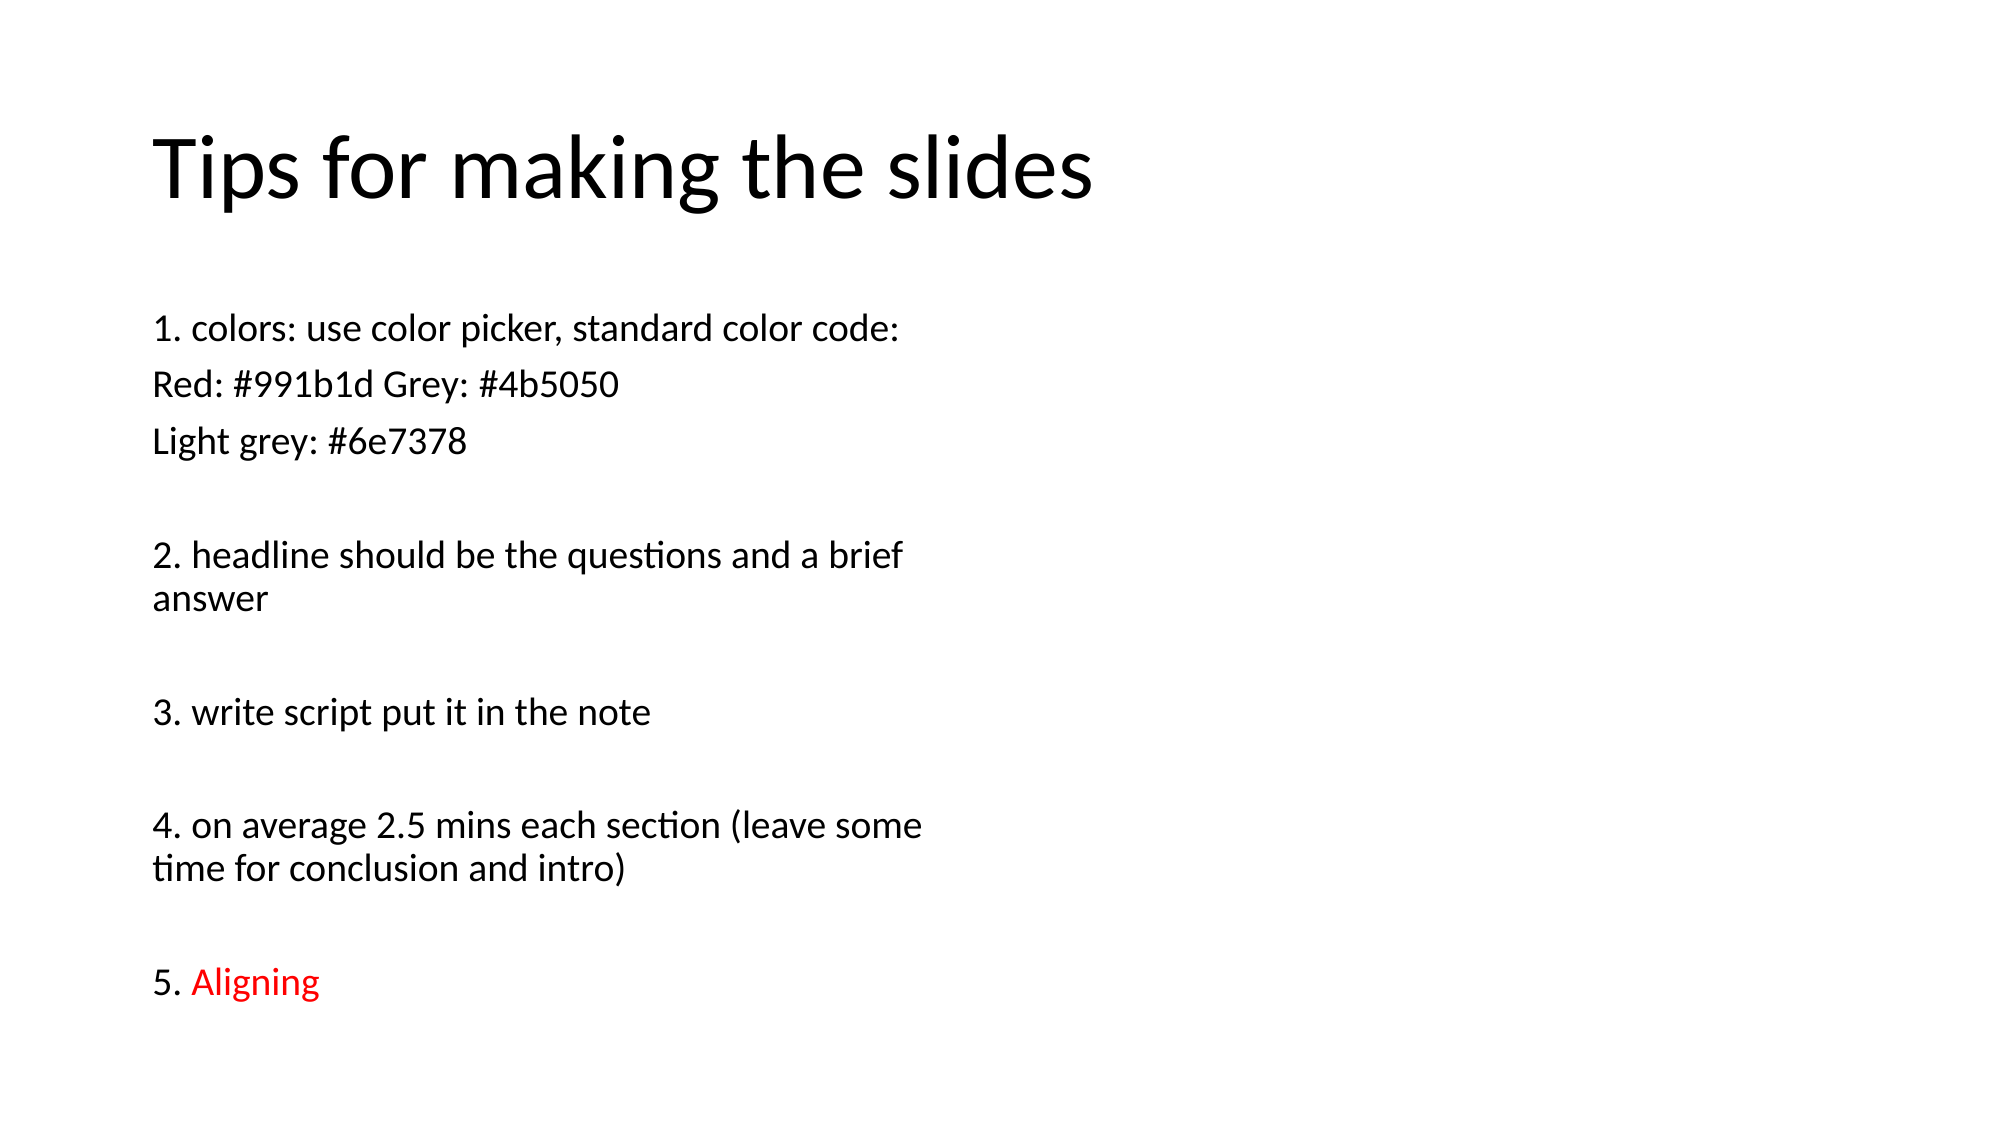

# Tips for making the slides
1. colors: use color picker, standard color code:
Red: #991b1d Grey: #4b5050
Light grey: #6e7378

2. headline should be the questions and a brief answer

3. write script put it in the note

4. on average 2.5 mins each section (leave some time for conclusion and intro)

5. Aligning